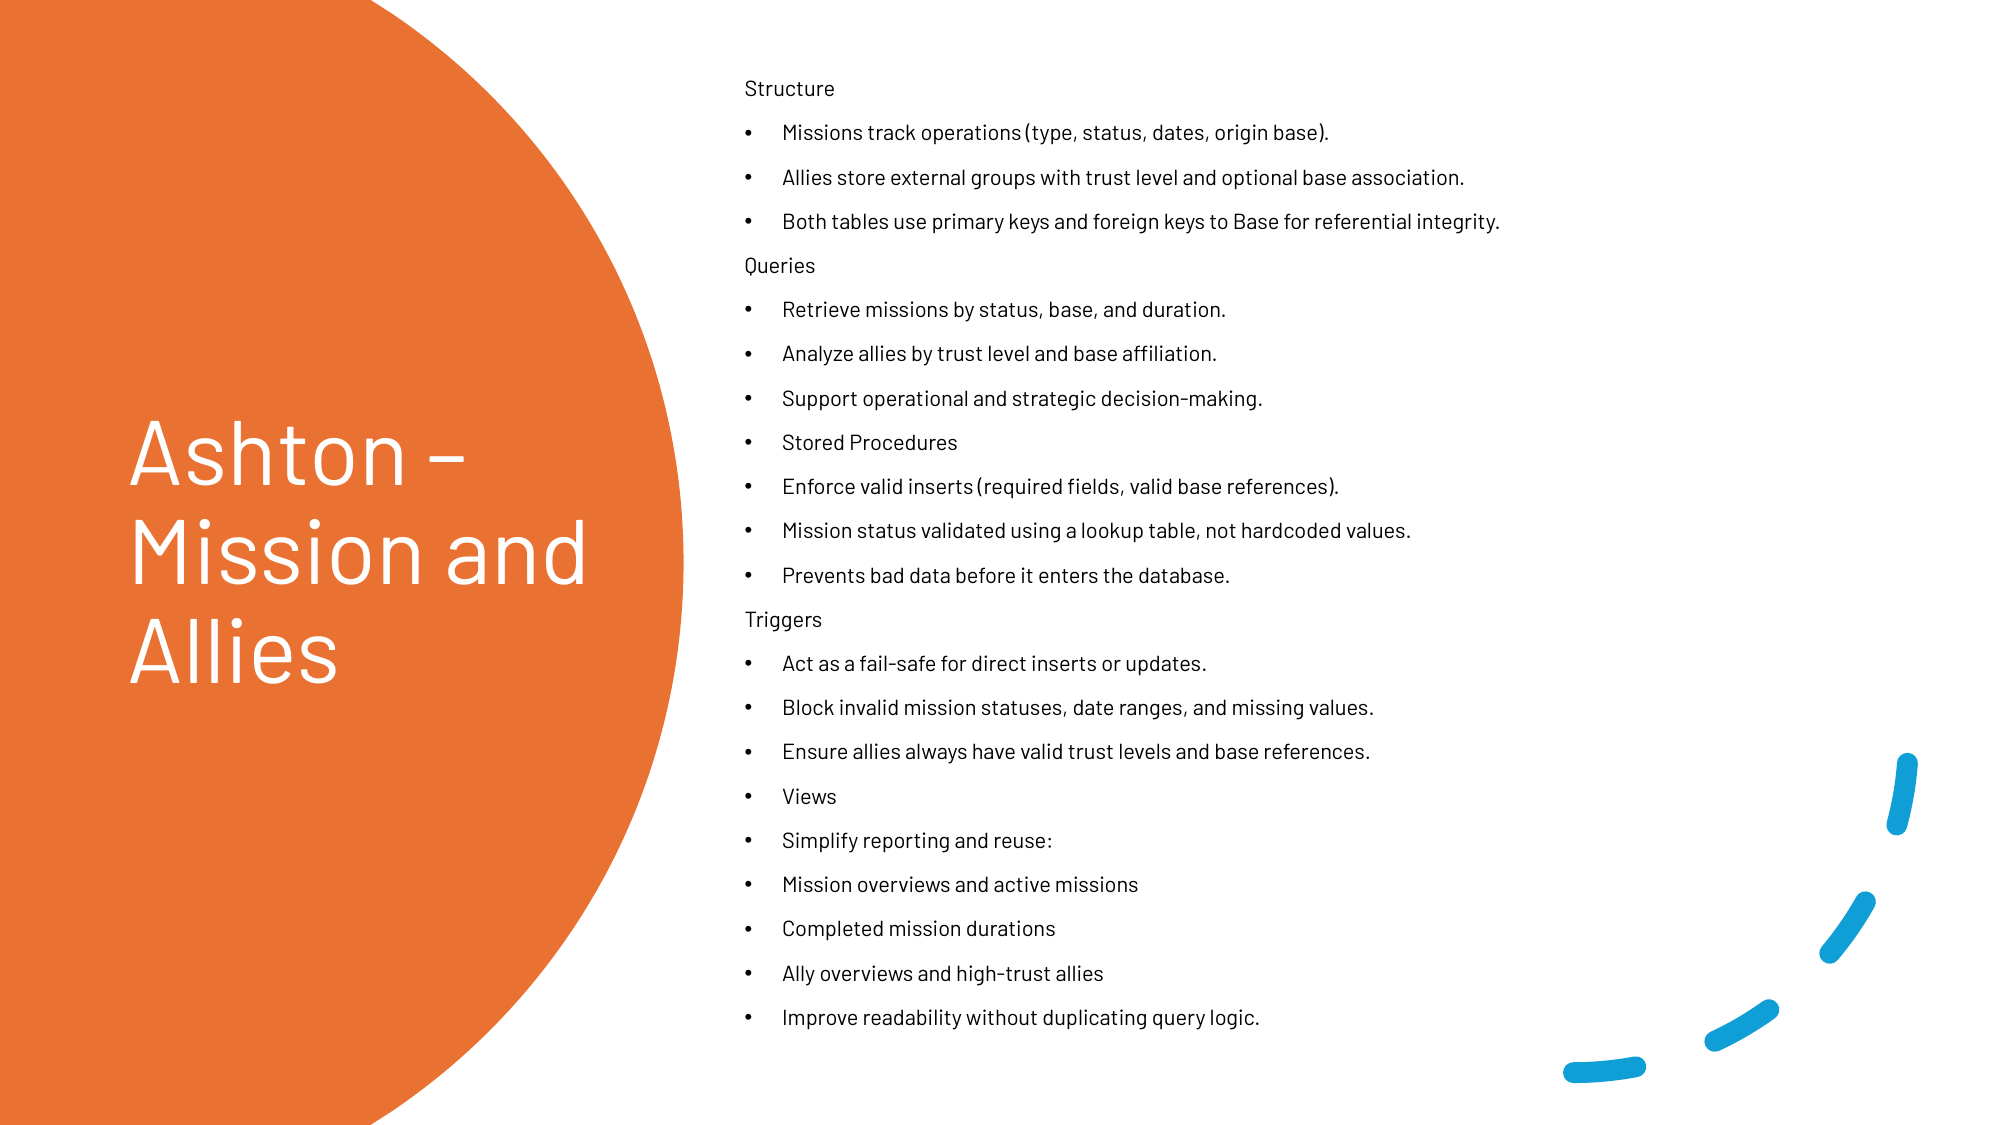

Structure
Missions track operations (type, status, dates, origin base).
Allies store external groups with trust level and optional base association.
Both tables use primary keys and foreign keys to Base for referential integrity.
Queries
Retrieve missions by status, base, and duration.
Analyze allies by trust level and base affiliation.
Support operational and strategic decision-making.
Stored Procedures
Enforce valid inserts (required fields, valid base references).
Mission status validated using a lookup table, not hardcoded values.
Prevents bad data before it enters the database.
Triggers
Act as a fail-safe for direct inserts or updates.
Block invalid mission statuses, date ranges, and missing values.
Ensure allies always have valid trust levels and base references.
Views
Simplify reporting and reuse:
Mission overviews and active missions
Completed mission durations
Ally overviews and high-trust allies
Improve readability without duplicating query logic.
# Ashton – Mission and Allies